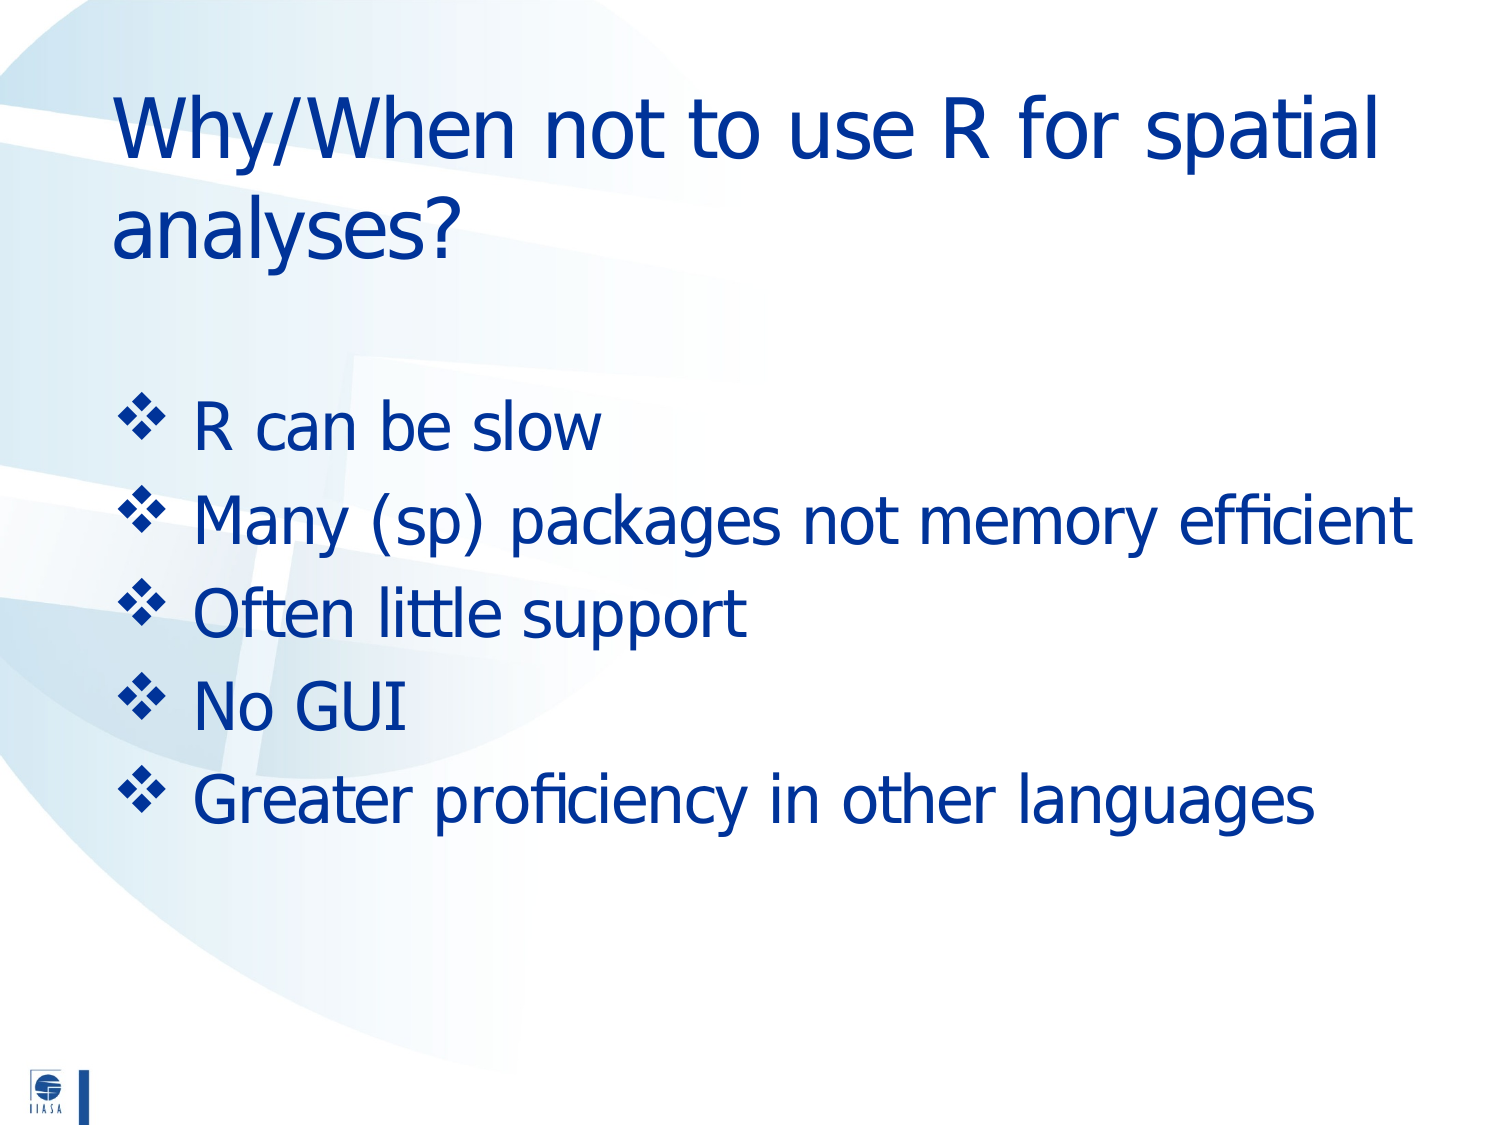

# Why/When not to use R for spatial analyses?

 R can be slow
 Many (sp) packages not memory efficient
 Often little support
 No GUI
 Greater proficiency in other languages